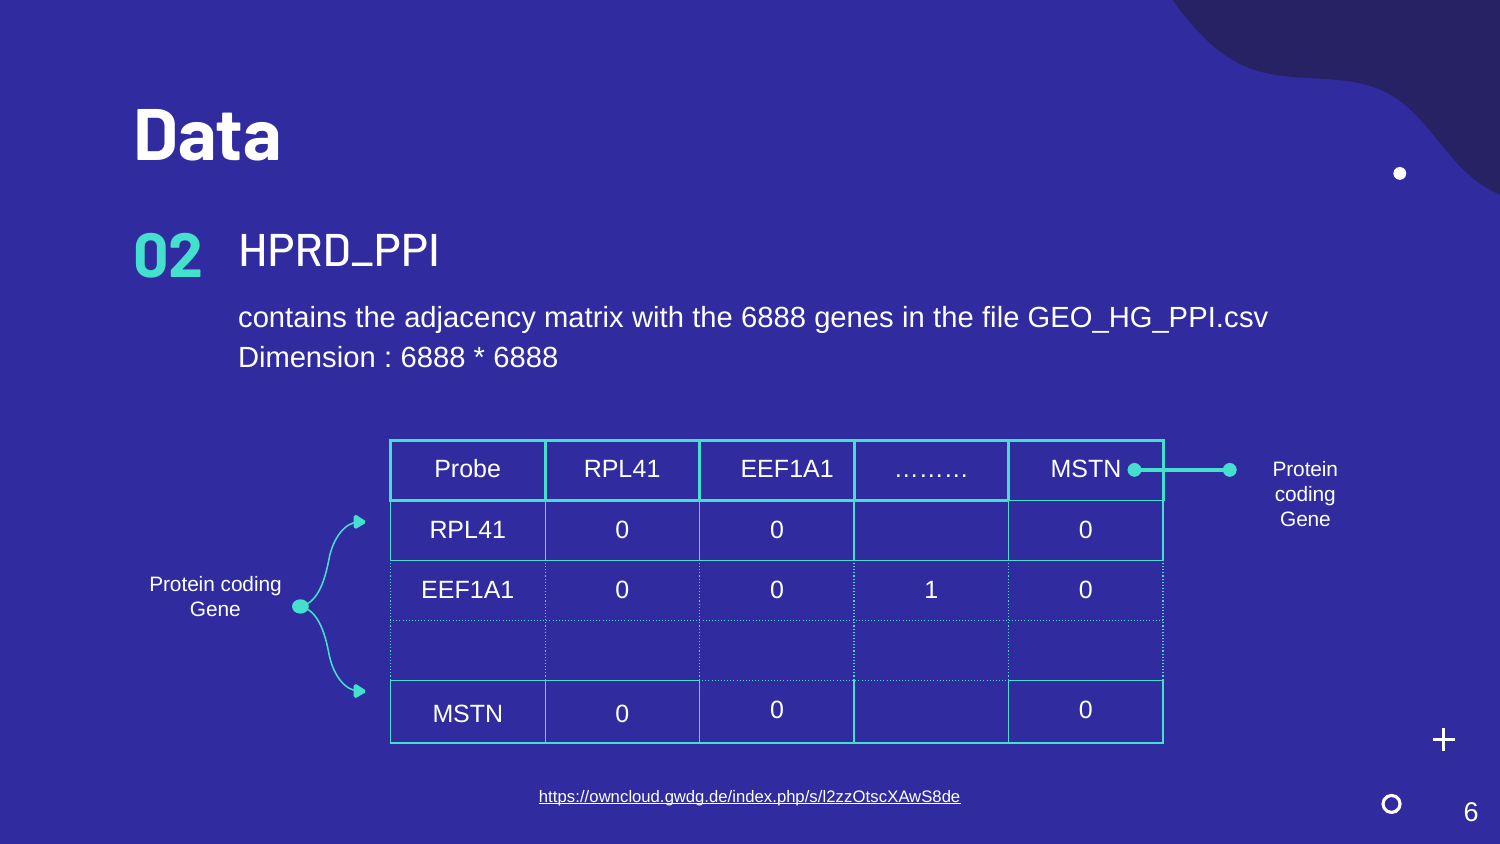

# Data
HPRD_PPI
02
contains the adjacency matrix with the 6888 genes in the file GEO_HG_PPI.csv
Dimension : 6888 * 6888
| Probe | RPL41 | EEF1A1 | ……… | MSTN |
| --- | --- | --- | --- | --- |
| RPL41 | 0 | 0 |  | 0 |
| EEF1A1 | 0 | 0 | 1 | 0 |
|  |  |  |  |  |
| MSTN | 0 | 0 |  | 0 |
Protein coding
Gene

Protein coding Gene
https://owncloud.gwdg.de/index.php/s/l2zzOtscXAwS8de
6